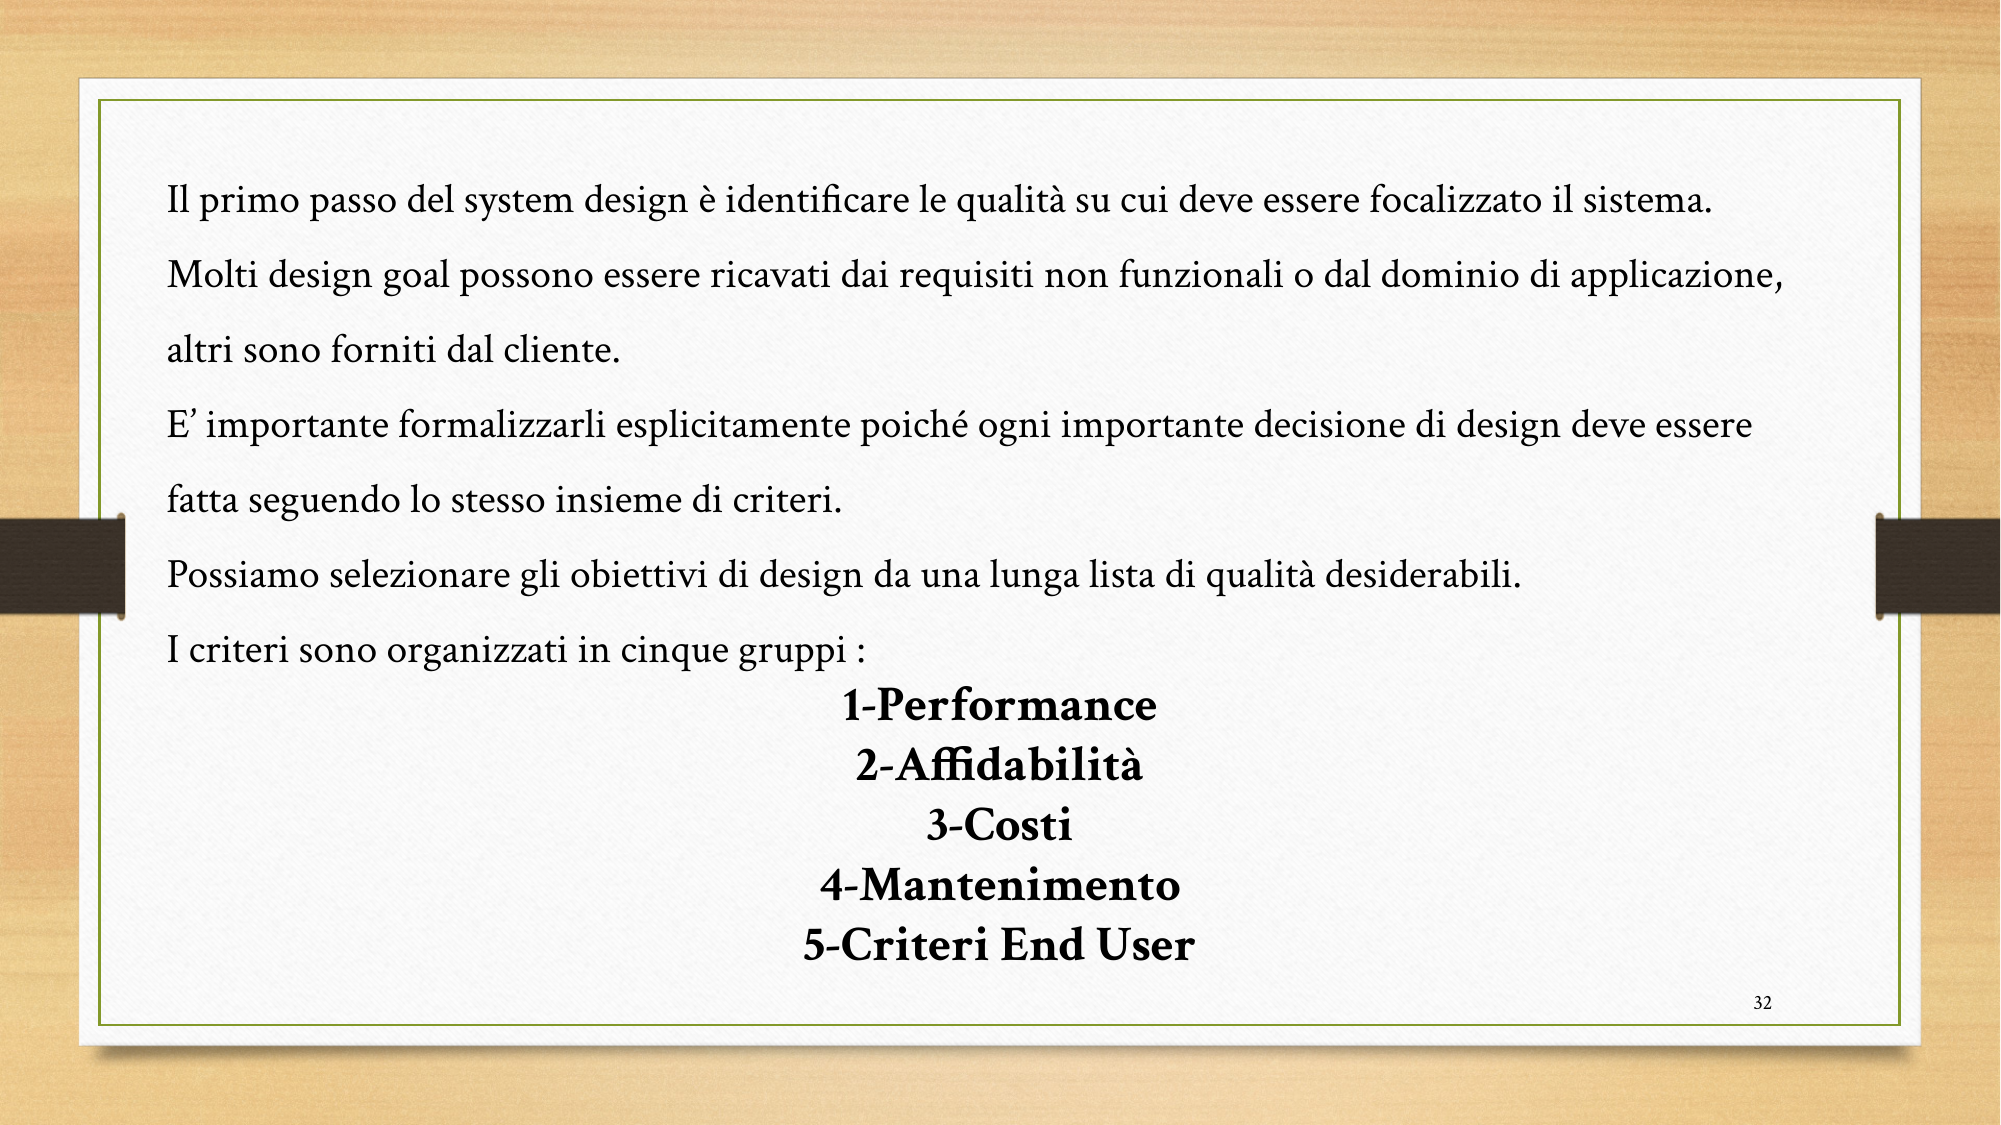

Il primo passo del system design è identificare le qualità su cui deve essere focalizzato il sistema.
Molti design goal possono essere ricavati dai requisiti non funzionali o dal dominio di applicazione, altri sono forniti dal cliente.
E’ importante formalizzarli esplicitamente poiché ogni importante decisione di design deve essere fatta seguendo lo stesso insieme di criteri.
Possiamo selezionare gli obiettivi di design da una lunga lista di qualità desiderabili.
I criteri sono organizzati in cinque gruppi :
1-Performance
2-Affidabilità
3-Costi
4-Mantenimento
5-Criteri End User
32